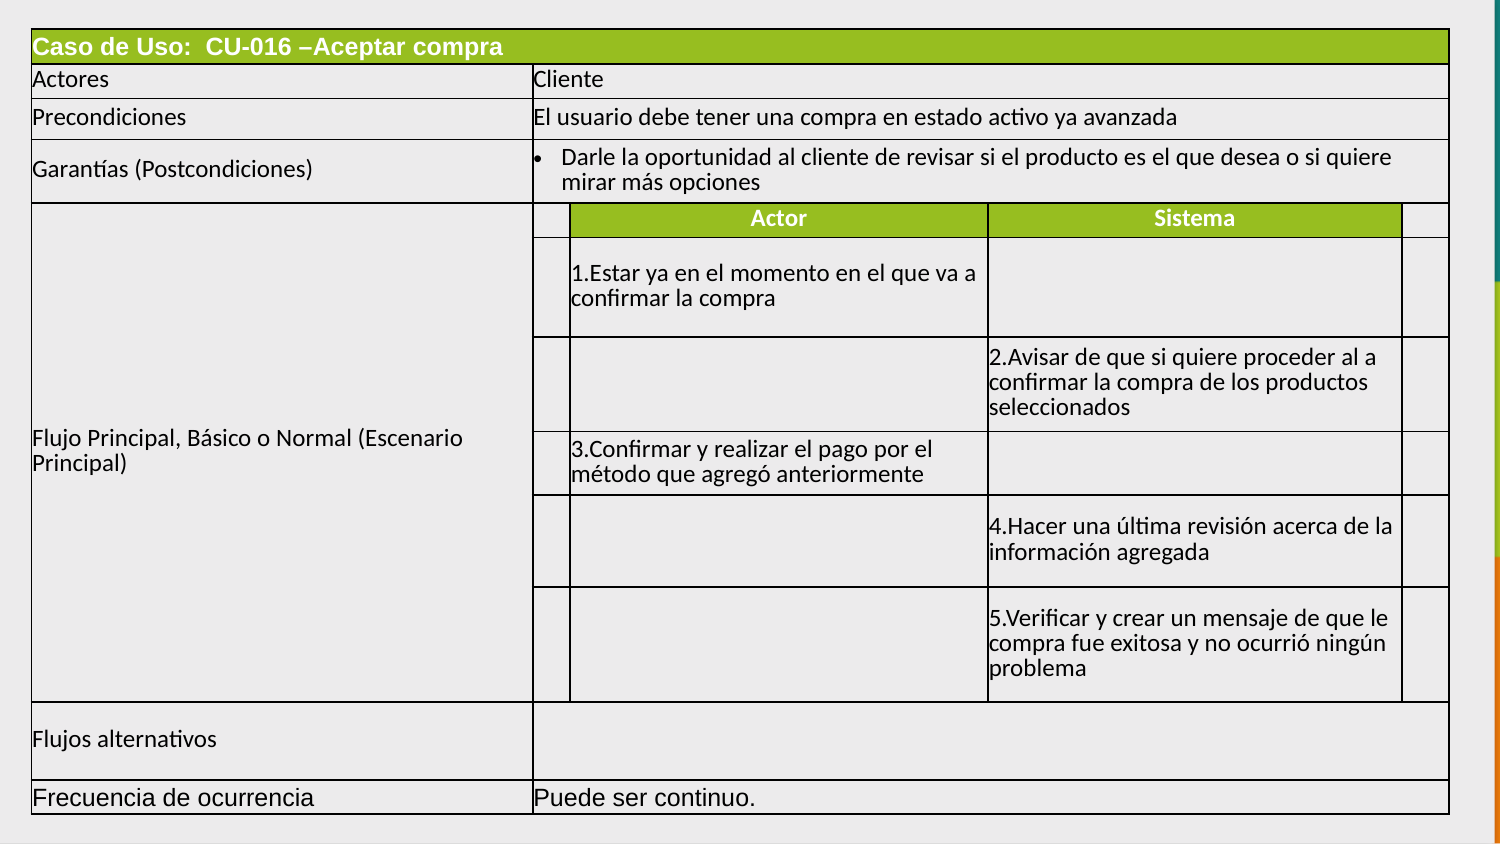

| Caso de Uso: CU-016 –Aceptar compra |  |  |  |  |
| --- | --- | --- | --- | --- |
| Actores | Cliente |  |  |  |
| Precondiciones | El usuario debe tener una compra en estado activo ya avanzada |  |  |  |
| Garantías (Postcondiciones) | Darle la oportunidad al cliente de revisar si el producto es el que desea o si quiere mirar más opciones |  |  |  |
| Flujo Principal, Básico o Normal (Escenario Principal) |  | Actor | Sistema |  |
|  |  | 1.Estar ya en el momento en el que va a confirmar la compra |  |  |
|  |  |  | 2.Avisar de que si quiere proceder al a confirmar la compra de los productos seleccionados |  |
|  |  | 3.Confirmar y realizar el pago por el método que agregó anteriormente |  |  |
|  |  |  | 4.Hacer una última revisión acerca de la información agregada |  |
|  |  |  | 5.Verificar y crear un mensaje de que le compra fue exitosa y no ocurrió ningún problema |  |
| Flujos alternativos |  |  |  |  |
| Frecuencia de ocurrencia | Puede ser continuo. |  |  |  |